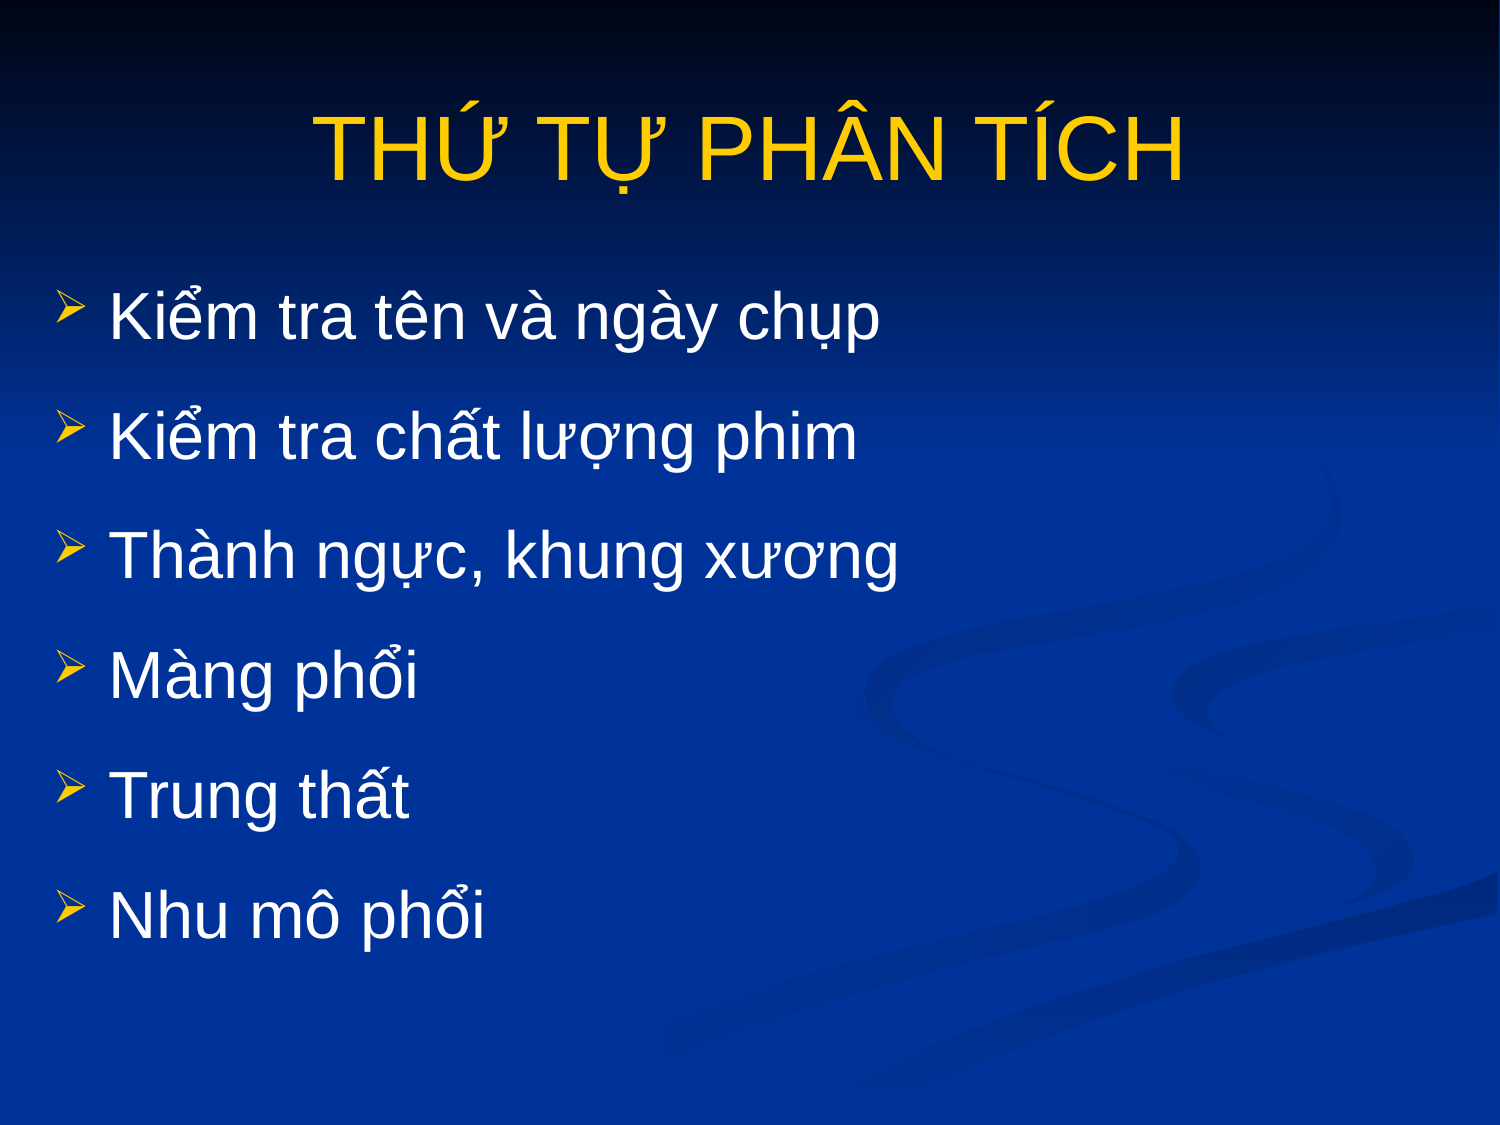

# THỨ TỰ PHÂN TÍCH
Kiểm tra tên và ngày chụp
Kiểm tra chất lượng phim
Thành ngực, khung xương
Màng phổi
Trung thất
Nhu mô phổi